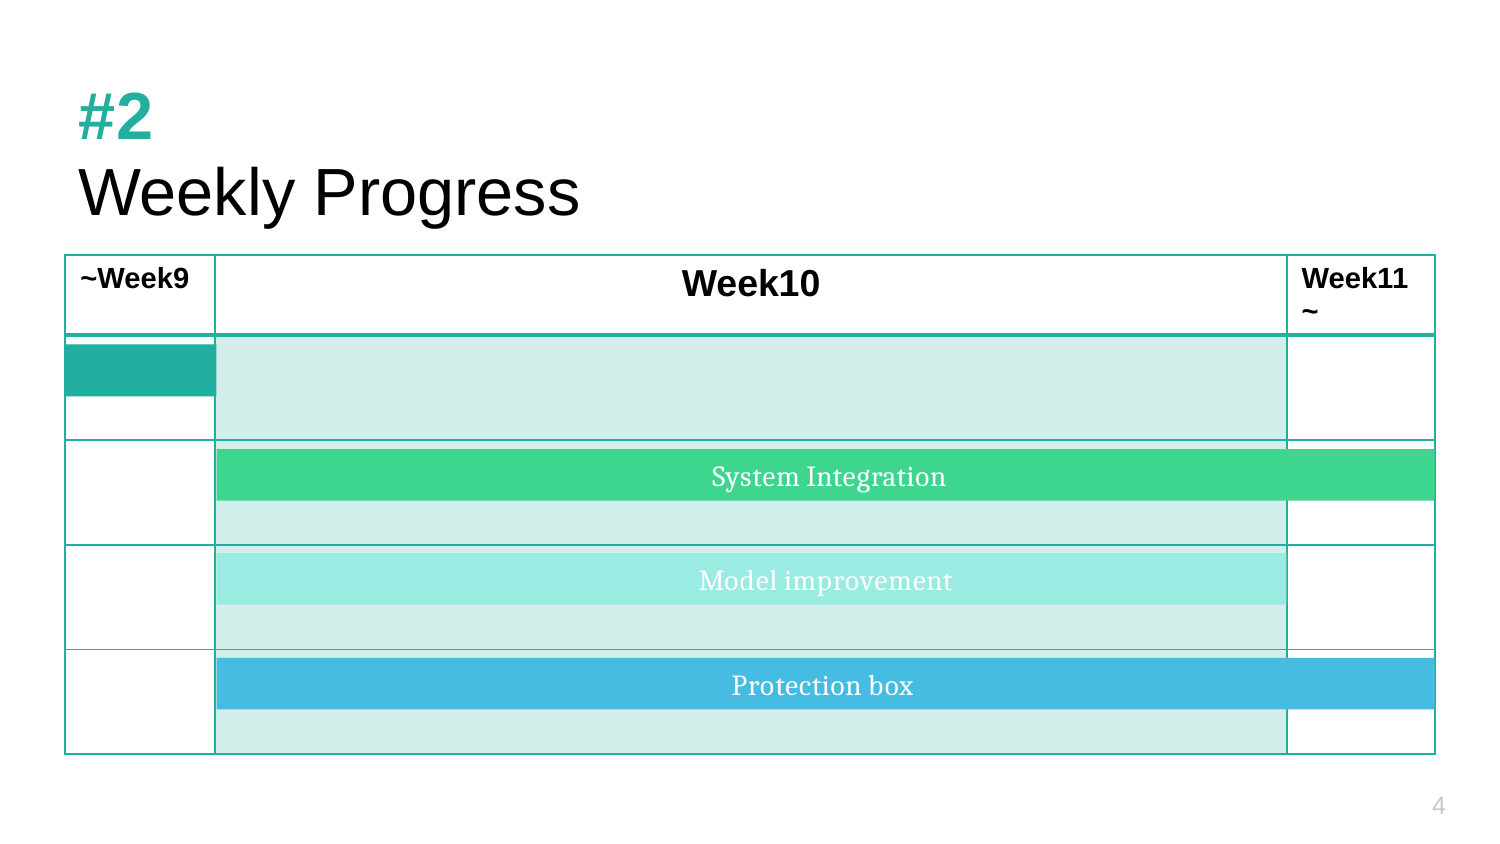

#2
Weekly Progress
| ~Week9 | Week10 | Week11~ |
| --- | --- | --- |
|  |  |  |
|  |  |  |
|  |  |  |
|  |  |  |

 System Integration
                       Model improvement
Protection box
4